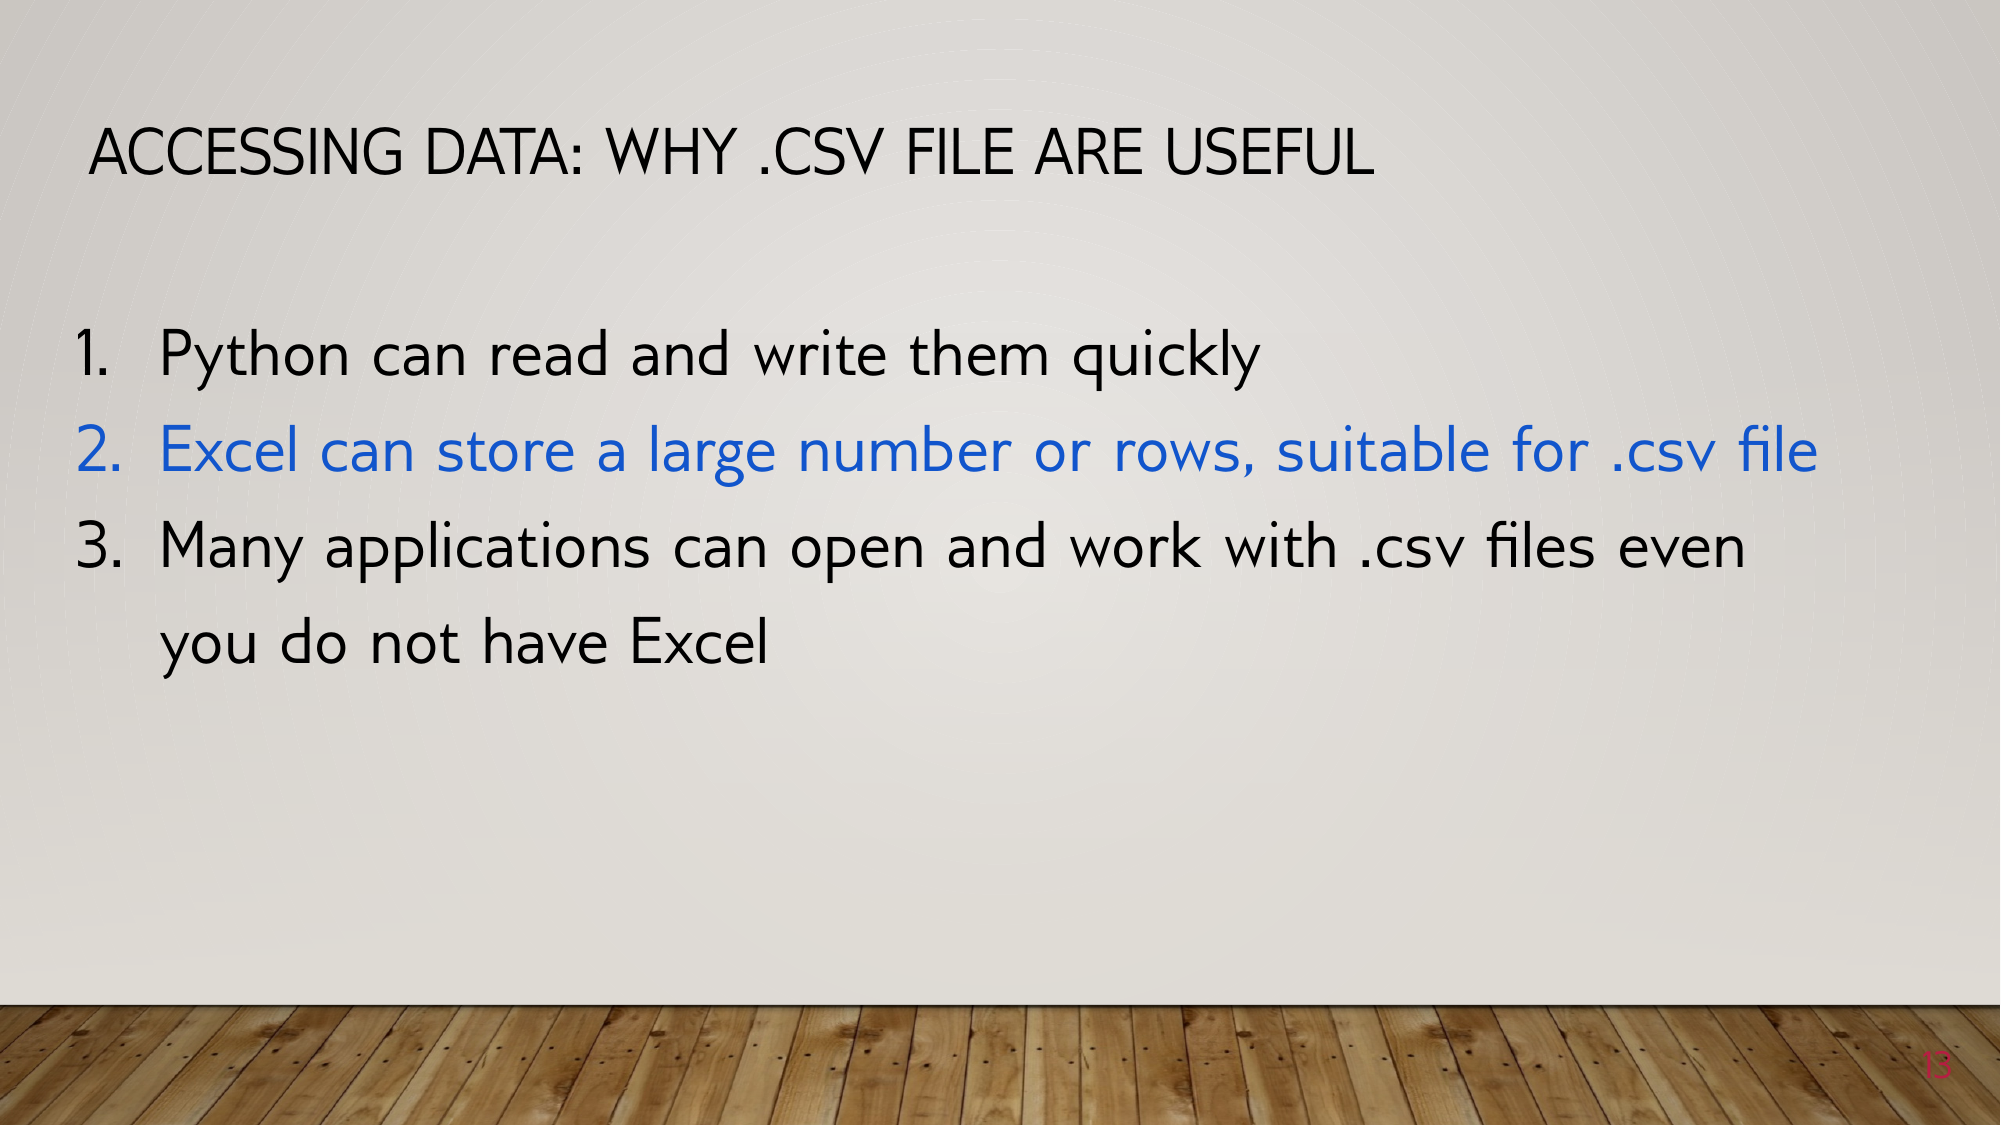

# Accessing Data: Why .csv file are useful
Python can read and write them quickly
Excel can store a large number or rows, suitable for .csv file
Many applications can open and work with .csv files even you do not have Excel
13